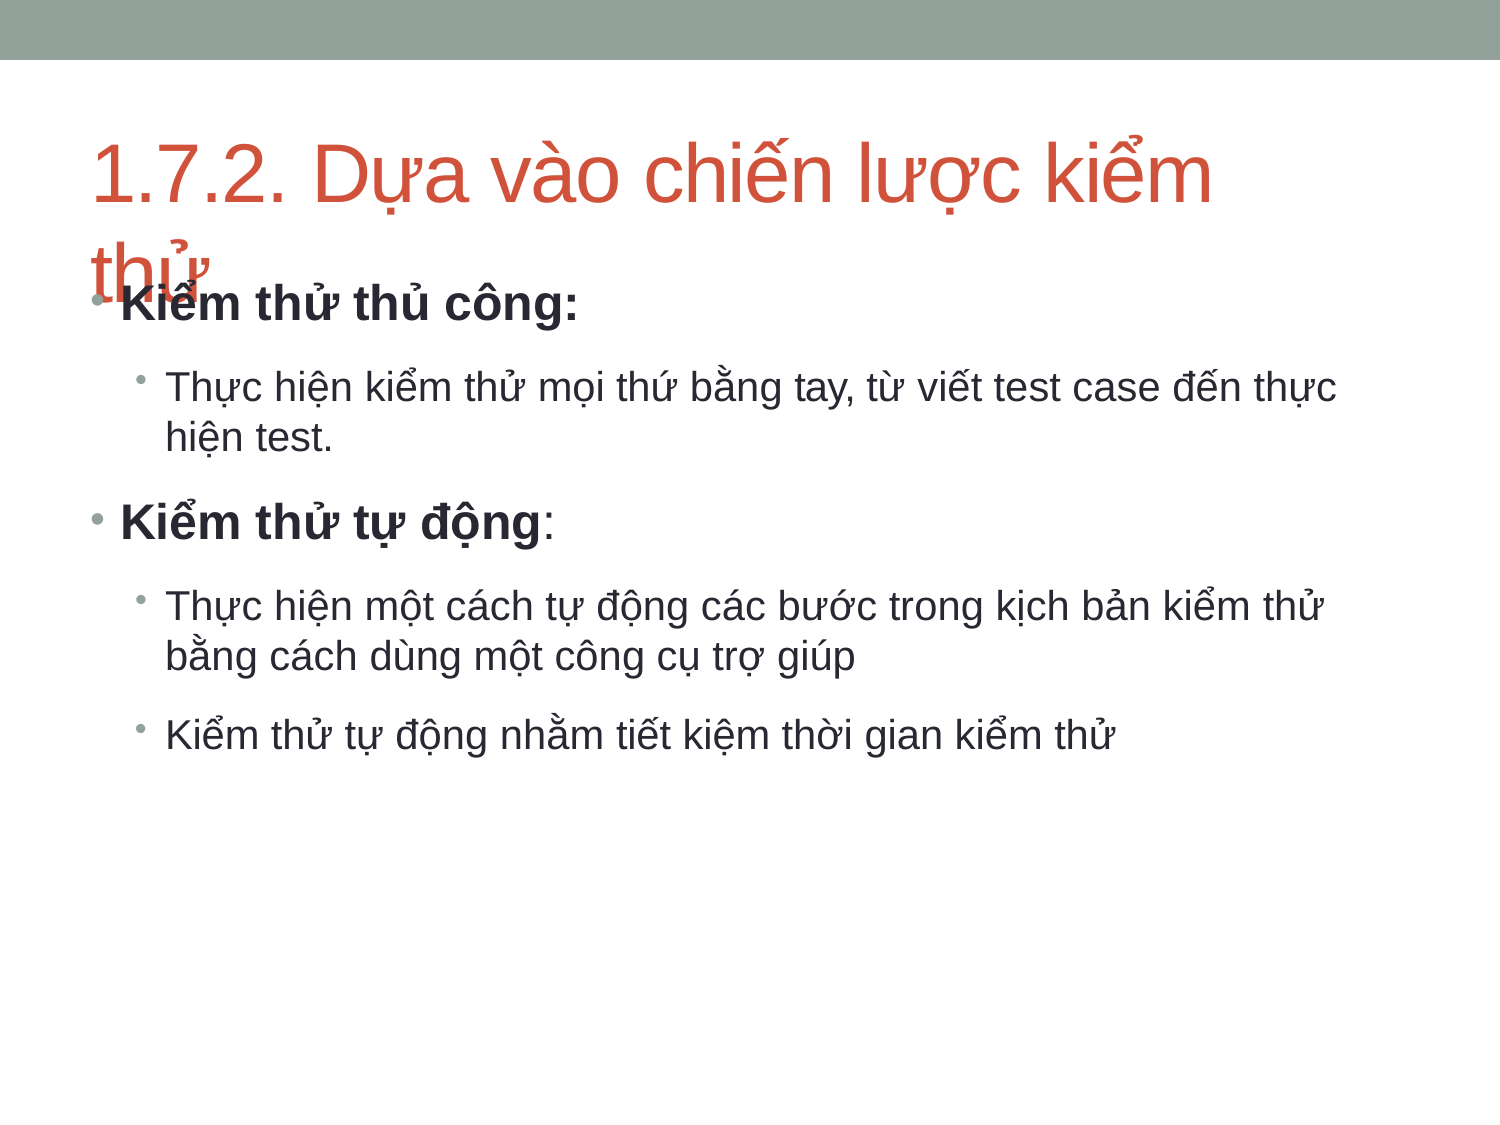

# 1.7.2. Dựa vào chiến lược kiểm thử
Kiểm thử thủ công:
Thực hiện kiểm thử mọi thứ bằng tay, từ viết test case đến thực  hiện test.
Kiểm thử tự động:
Thực hiện một cách tự động các bước trong kịch bản kiểm thử  bằng cách dùng một công cụ trợ giúp
Kiểm thử tự động nhằm tiết kiệm thời gian kiểm thử